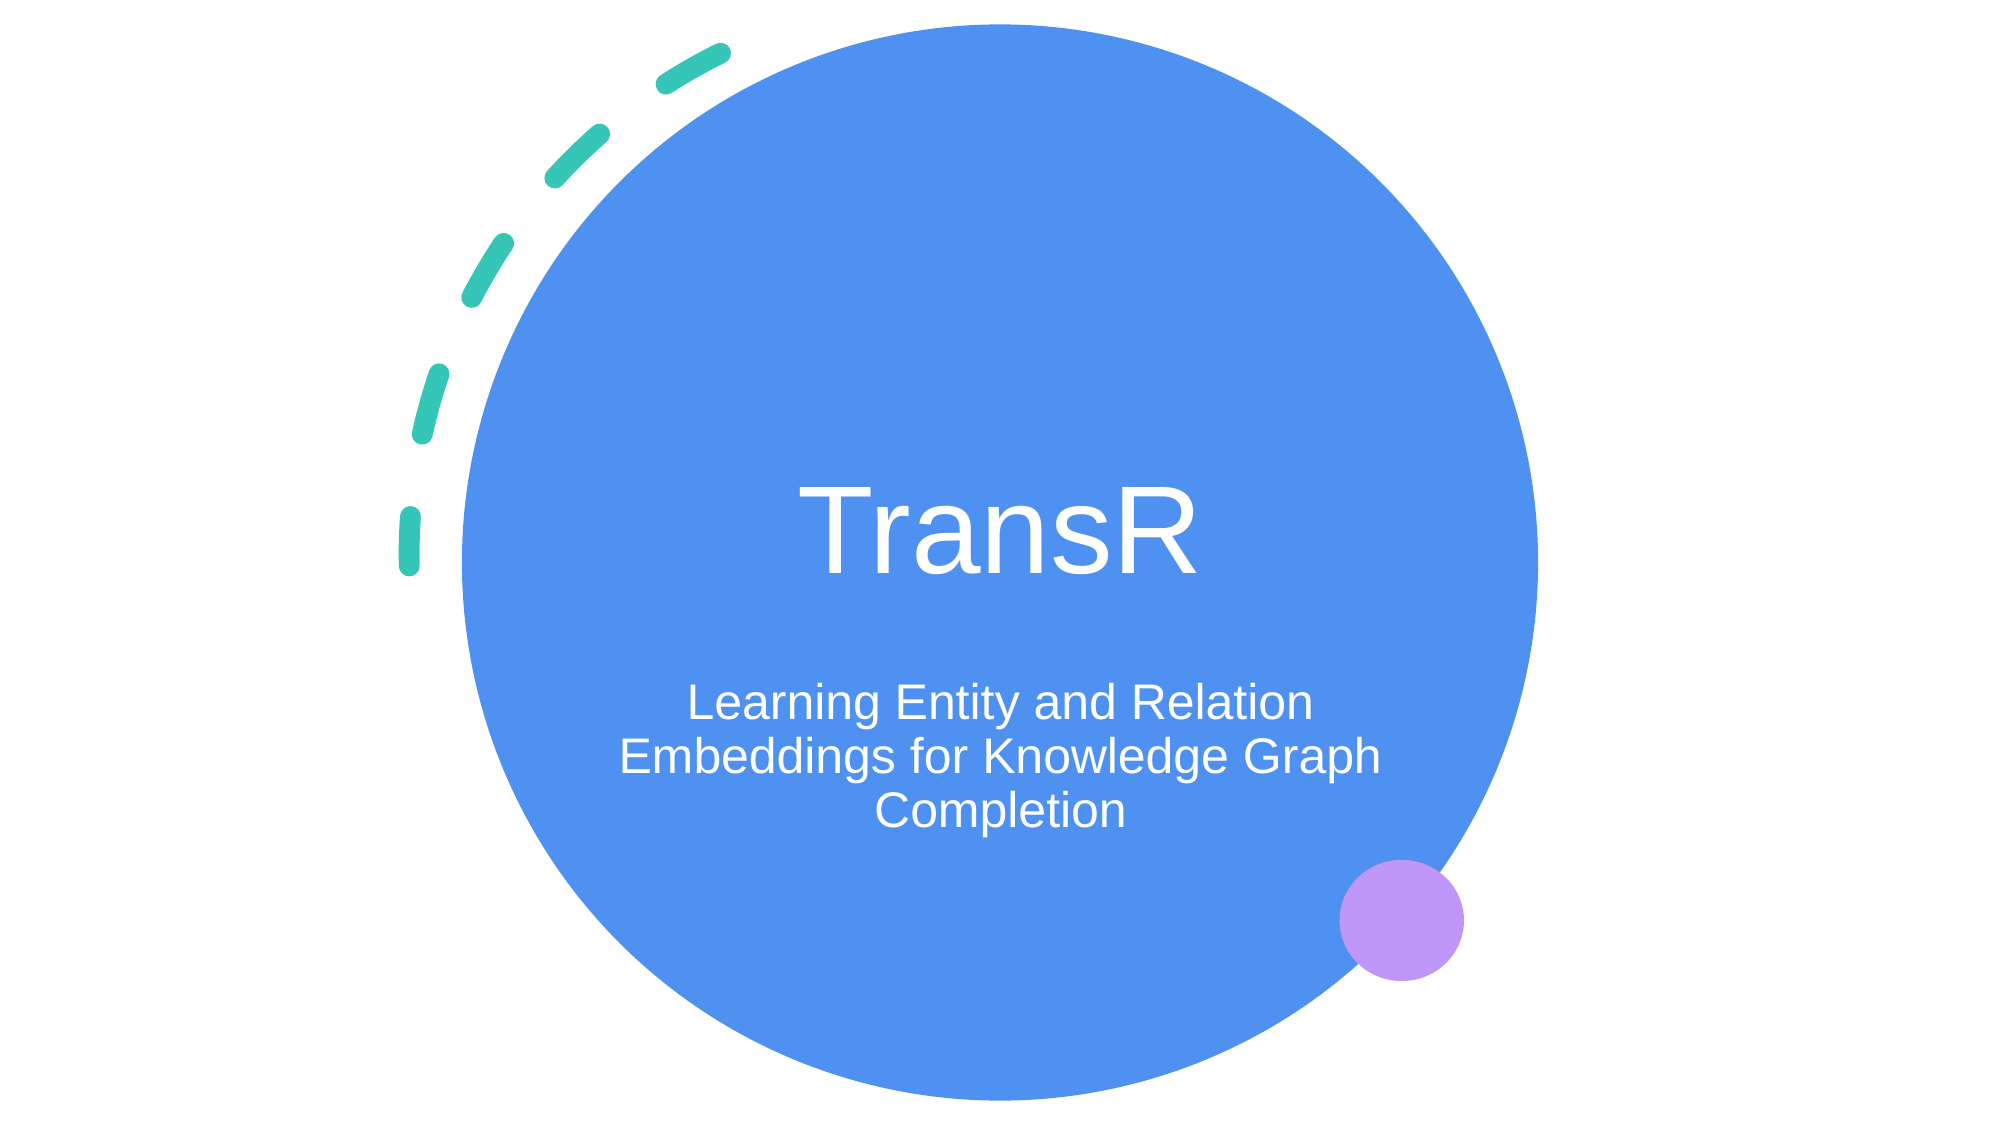

# TransR
Learning Entity and Relation Embeddings for Knowledge Graph Completion